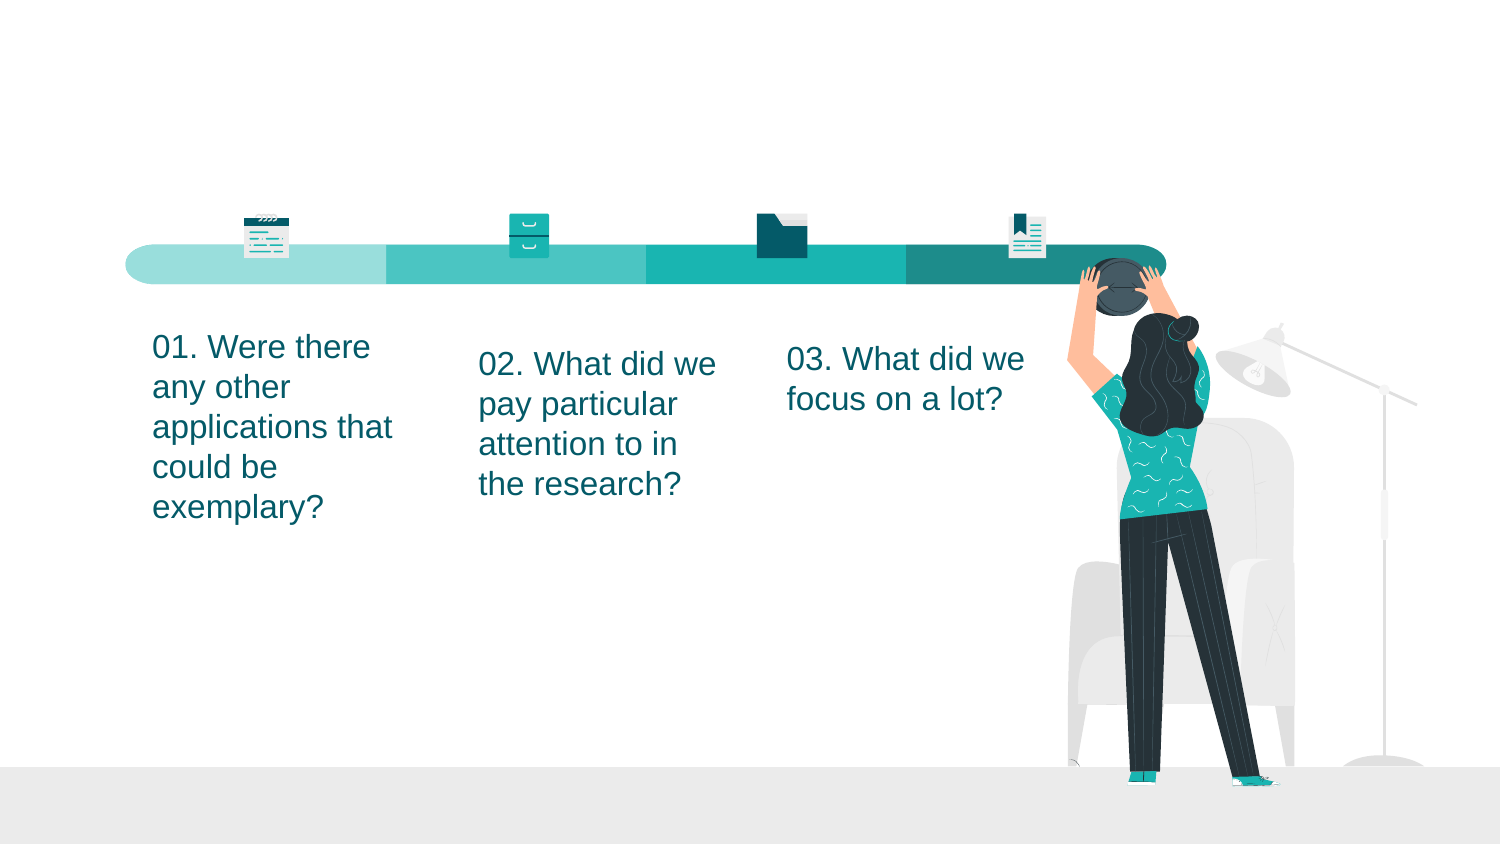

02. What did we pay particular attention to in the research?
01. Were there any other applications that could be exemplary?
03. What did we focus on a lot?